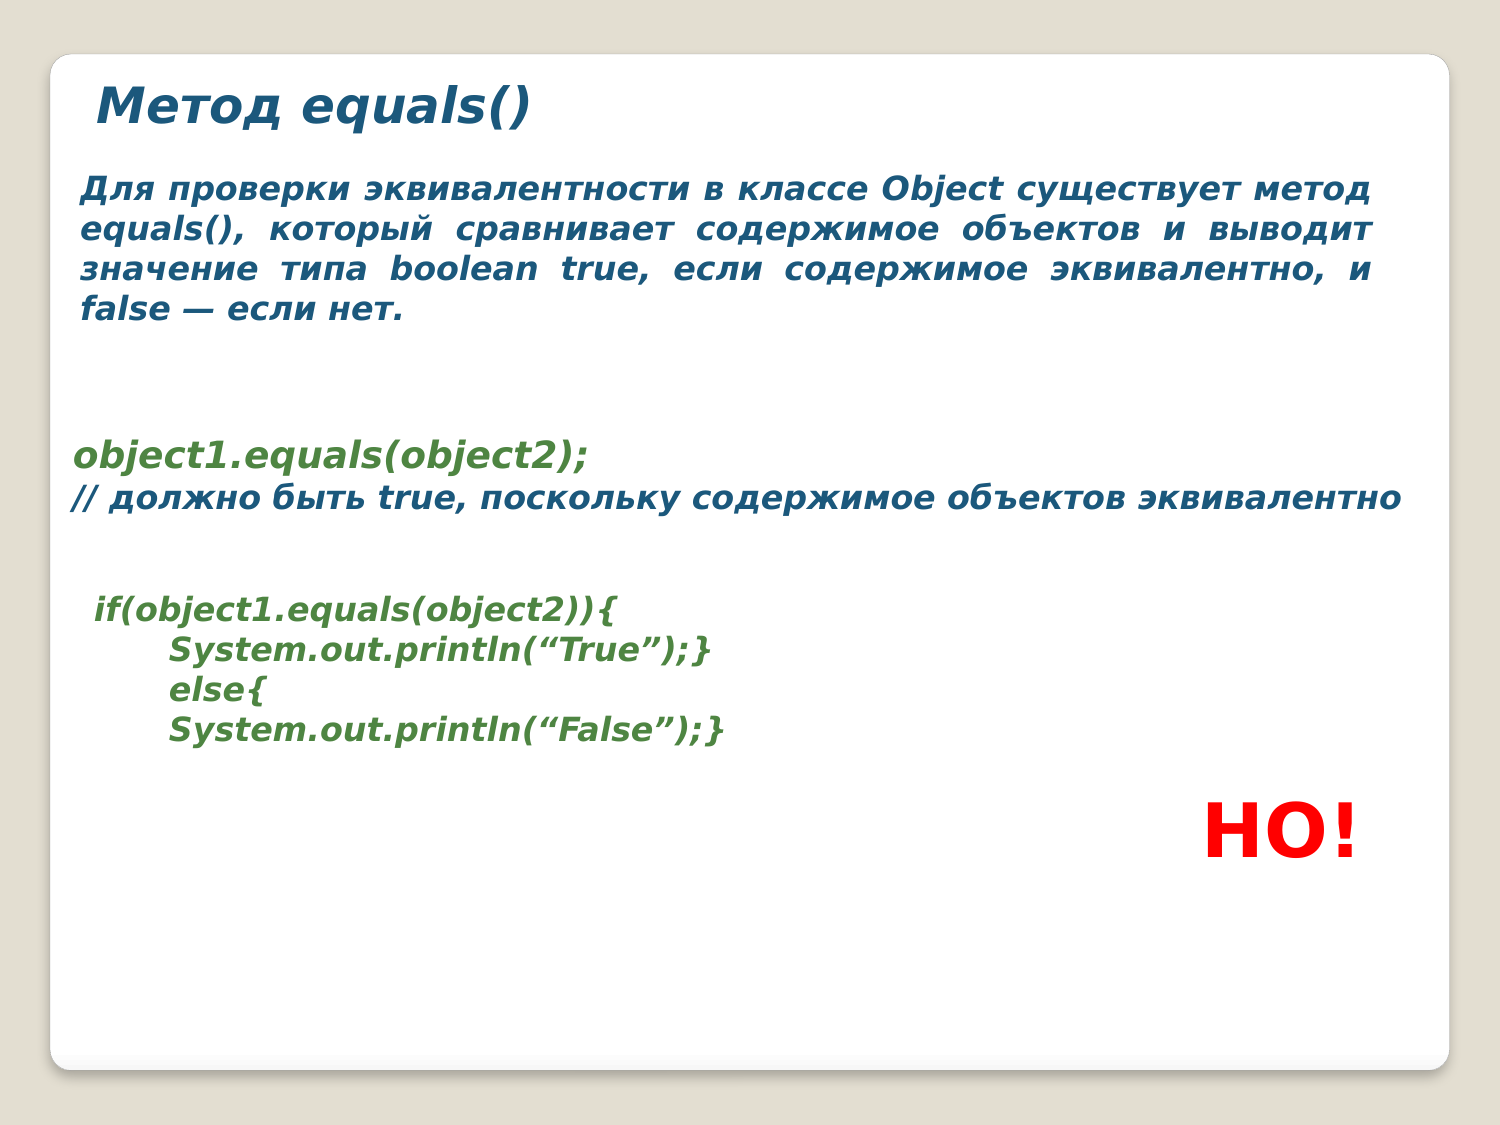

Метод equals()
Для проверки эквивалентности в классе Object существует метод equals(), который сравнивает содержимое объектов и выводит значение типа boolean true, если содержимое эквивалентно, и false — если нет.
object1.equals(object2);
// должно быть true, поскольку содержимое объектов эквивалентно
if(object1.equals(object2)){
System.out.println(“True”);}
else{
System.out.println(“False”);}

НО!